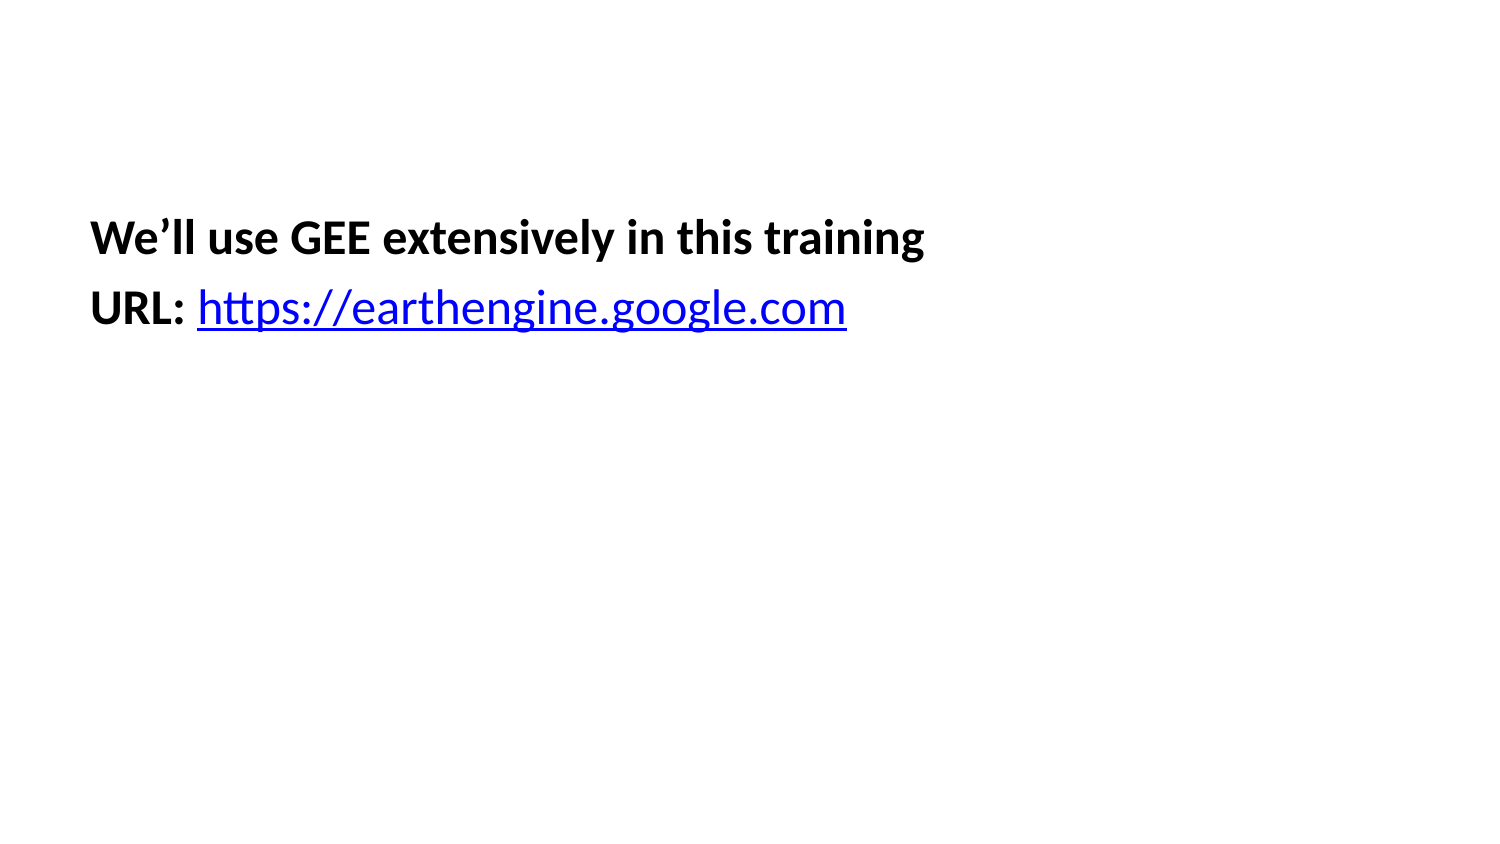

We’ll use GEE extensively in this training
URL: https://earthengine.google.com